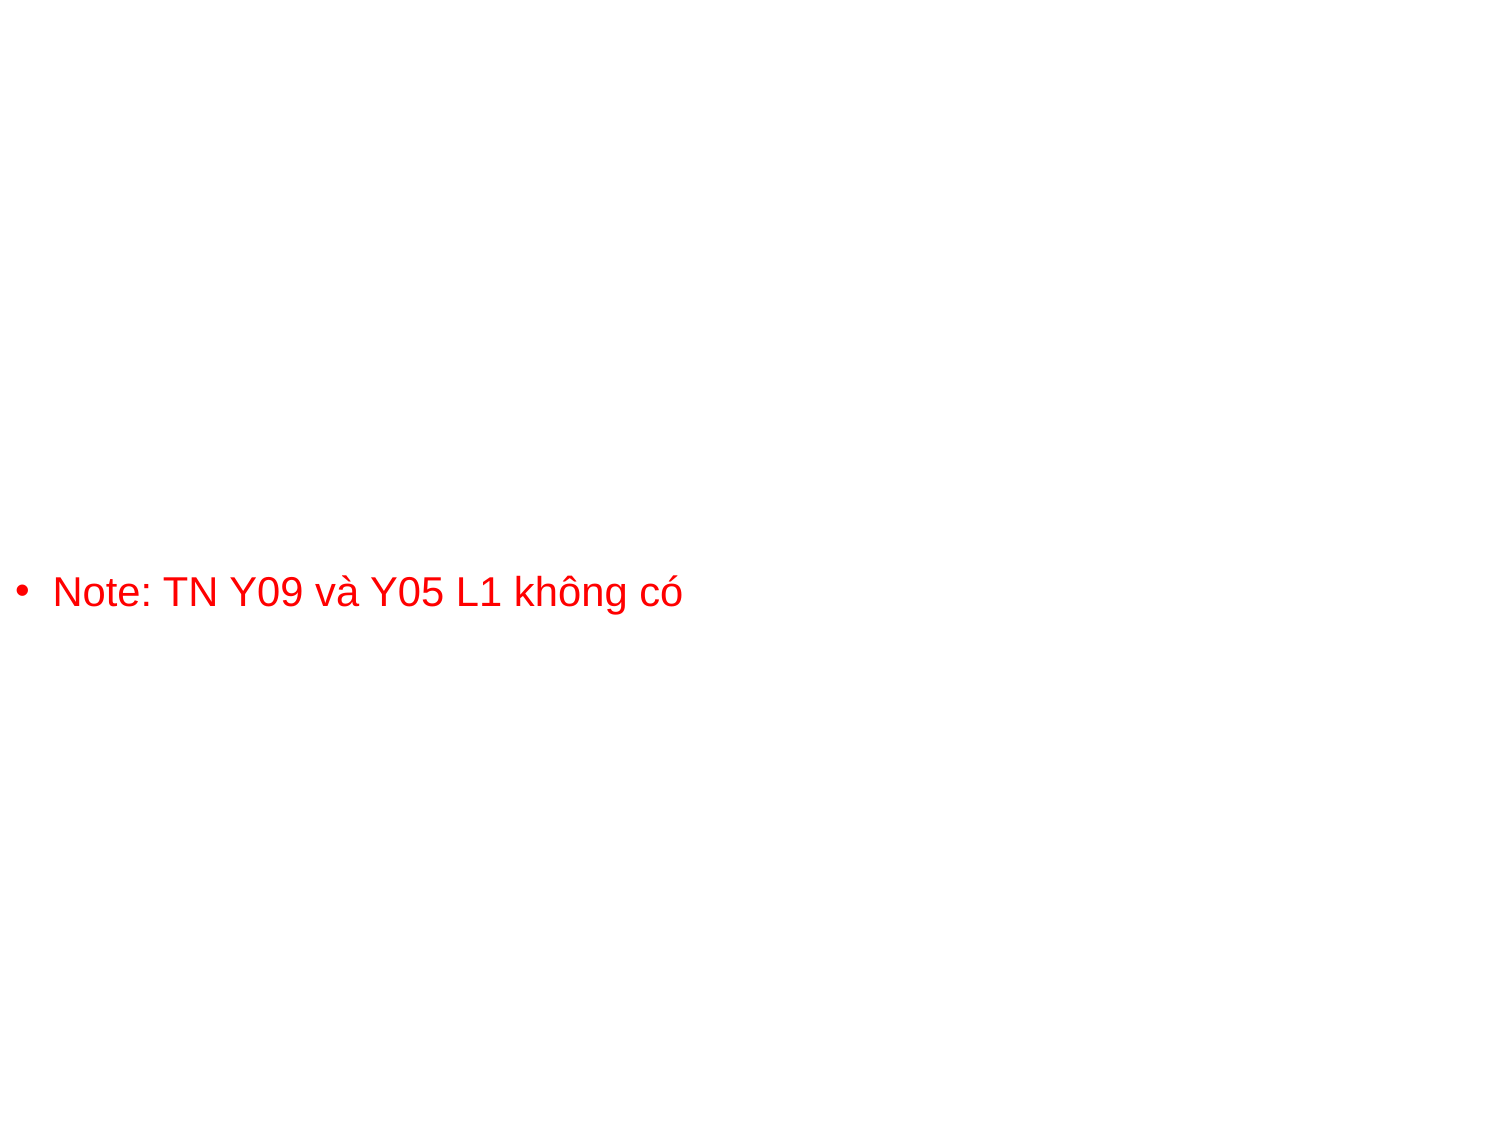

#

Note: TN Y09 và Y05 L1 không có